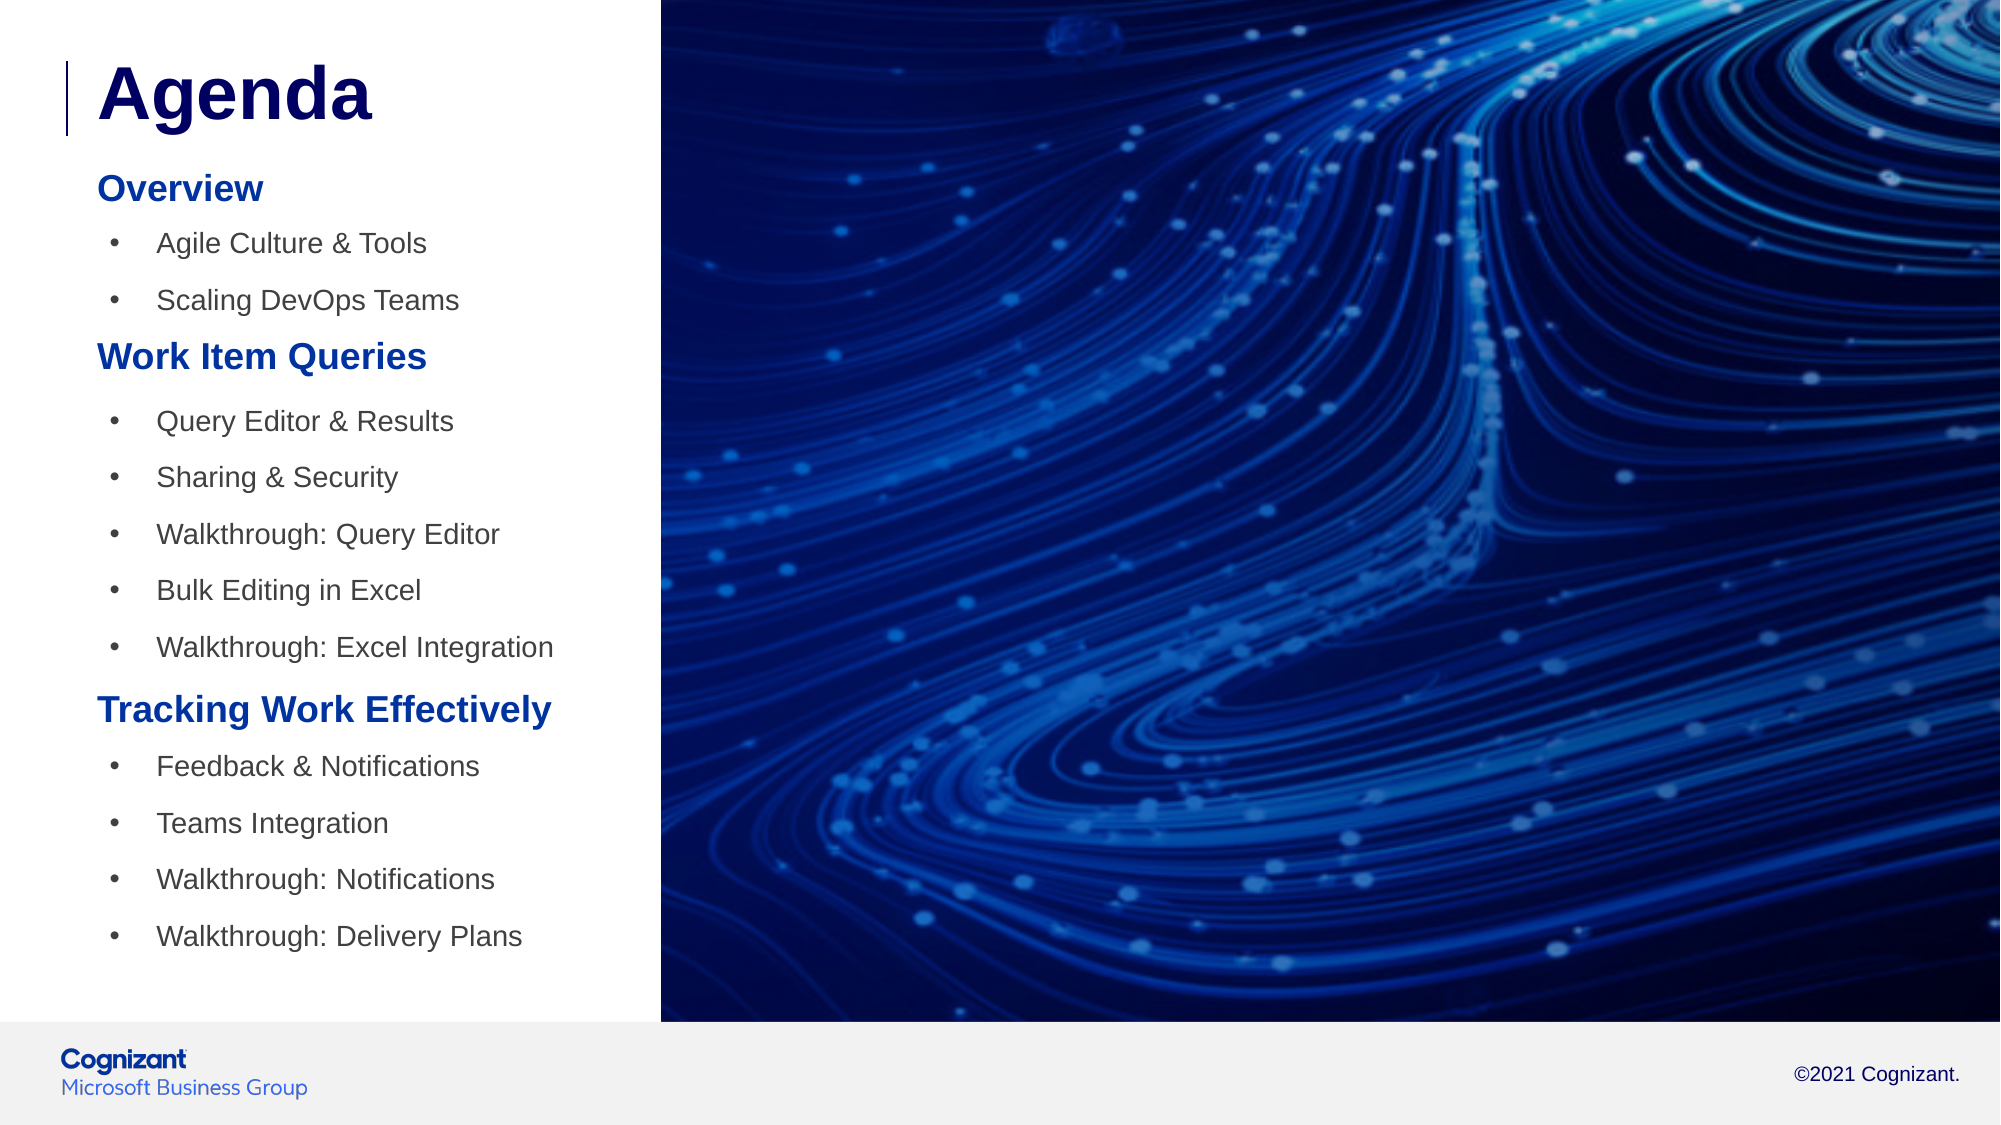

Agenda
Overview
Agile Culture & Tools
Scaling DevOps Teams
Work Item Queries
Query Editor & Results
Sharing & Security
Walkthrough: Query Editor
Bulk Editing in Excel
Walkthrough: Excel Integration

Tracking Work Effectively
Feedback & Notifications
Teams Integration
Walkthrough: Notifications
Walkthrough: Delivery Plans